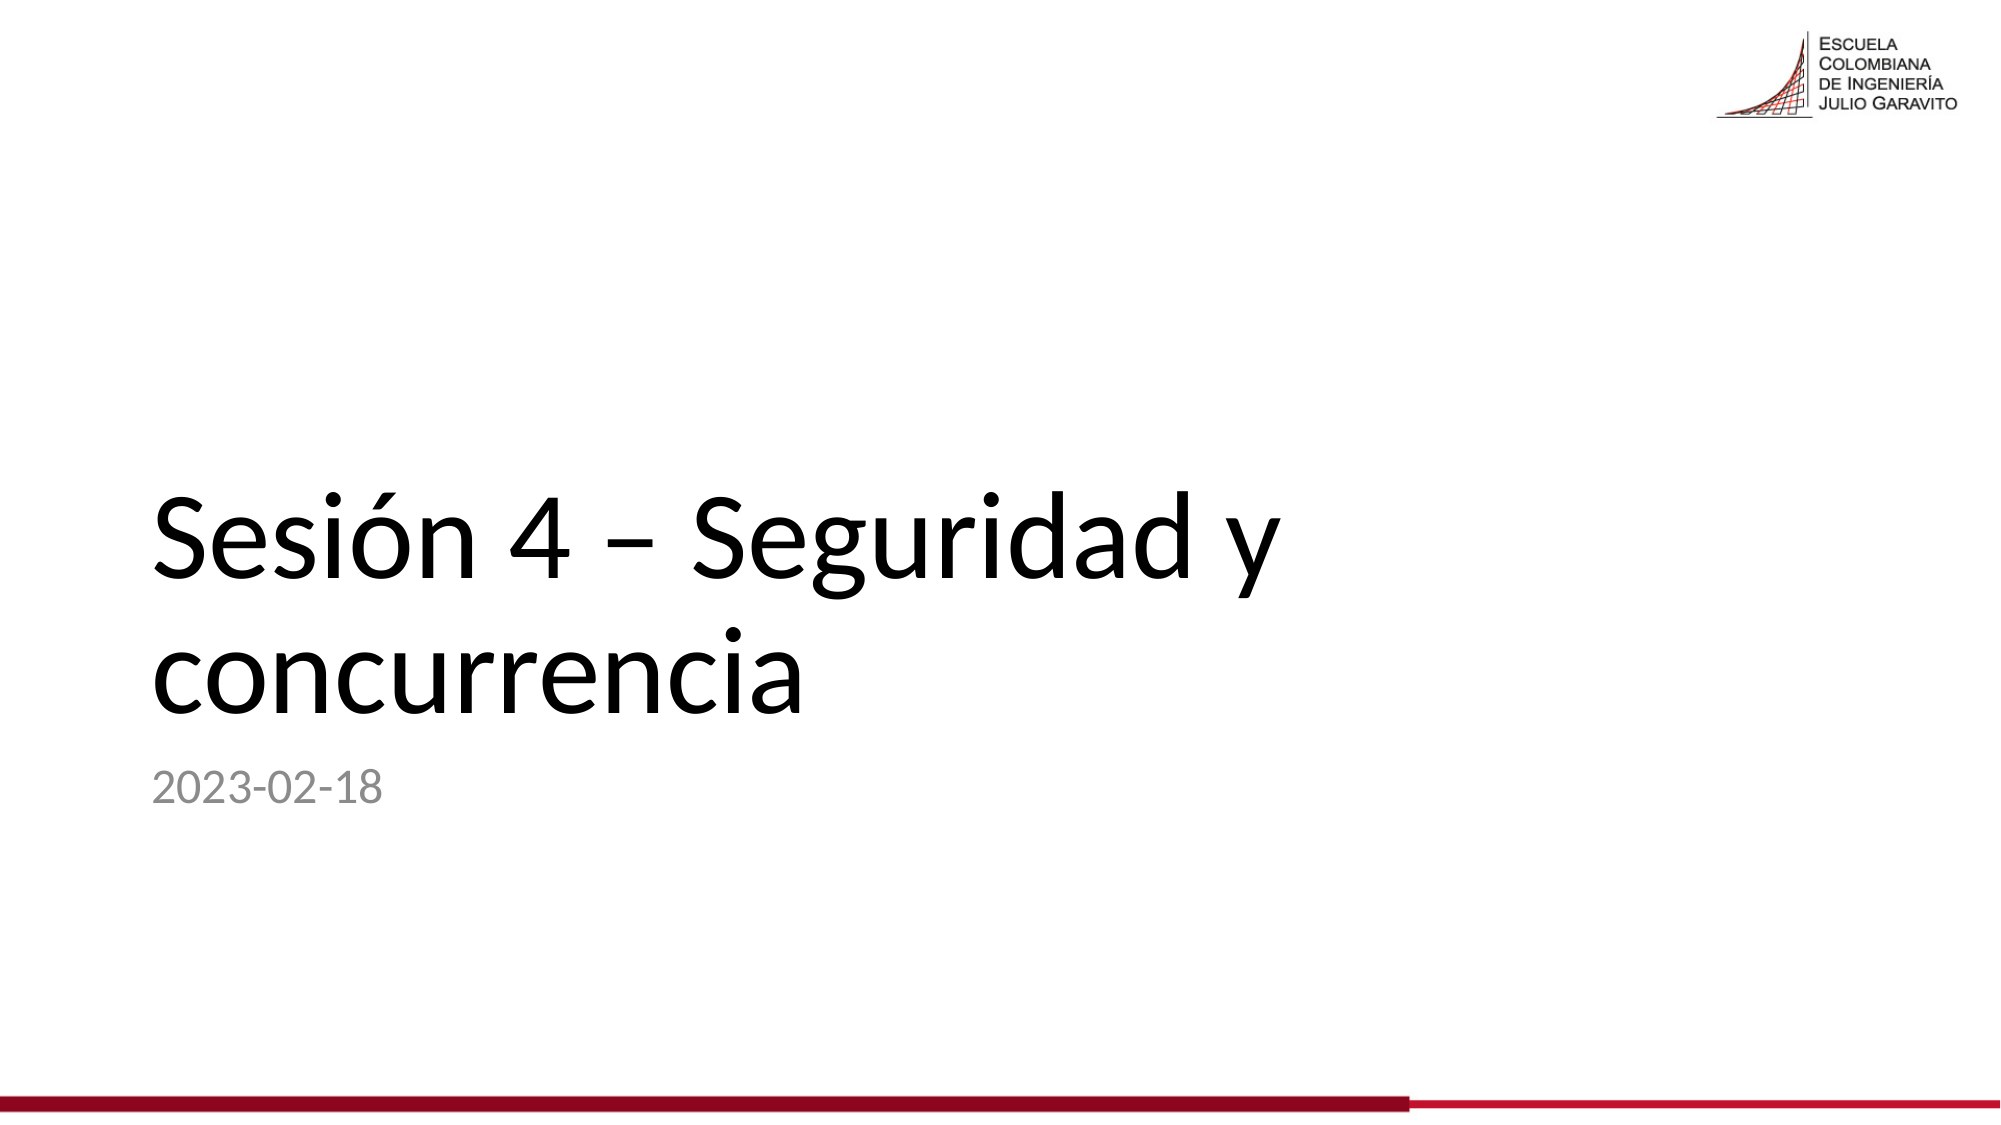

# Sesión 4 – Seguridad y concurrencia
2023-02-18